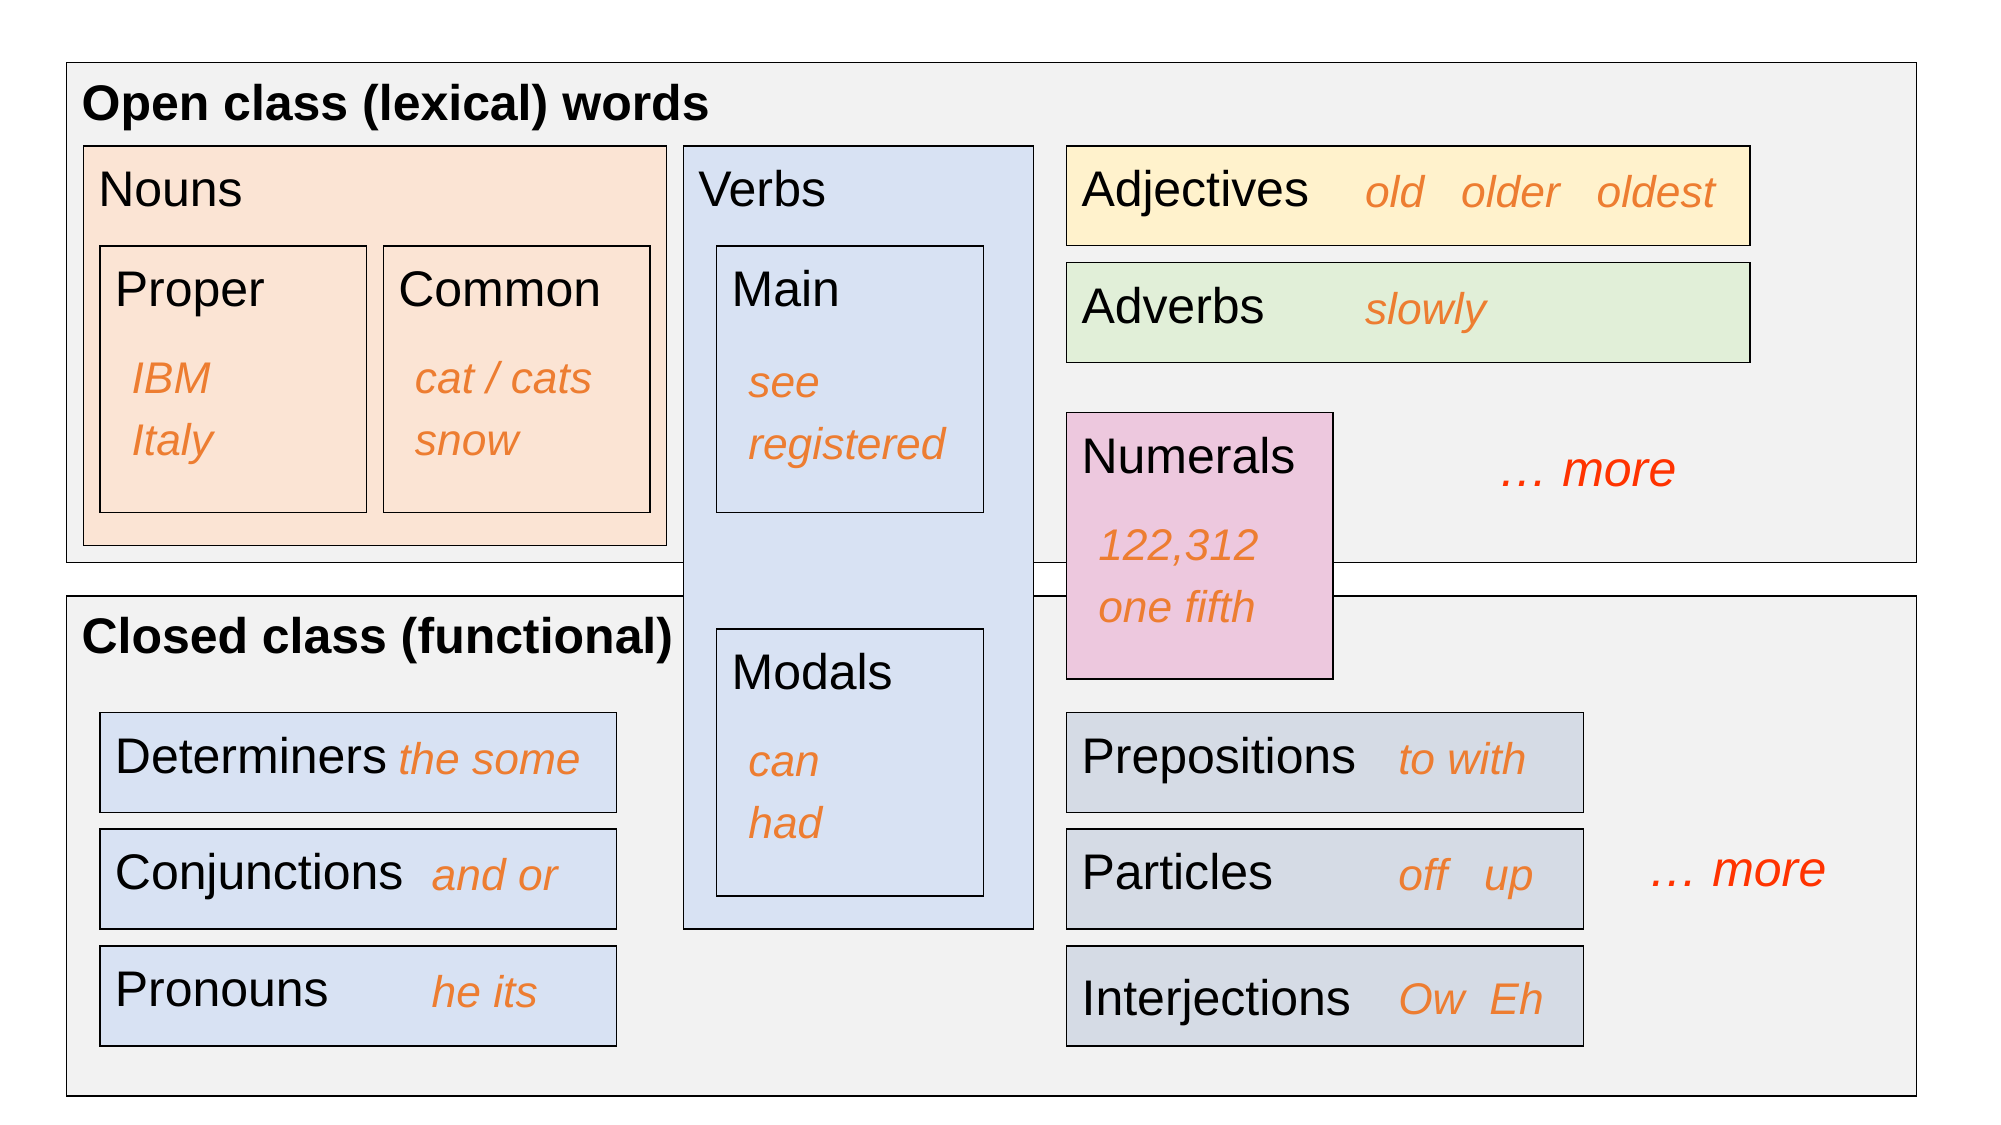

Open class (lexical) words

Nouns
Verbs
Adjectives
old   older   oldest

Proper
Common
Main

Adverbs
slowly
IBM
Italy
cat / cats
snow
see
registered

Numerals
… more
122,312
one fifth

Closed class (functional)

Modals

Determiners
Prepositions
to with
the some
can
had

… more
Conjunctions
Particles
and or
off   up

Interjections
Pronouns
he its
Ow  Eh